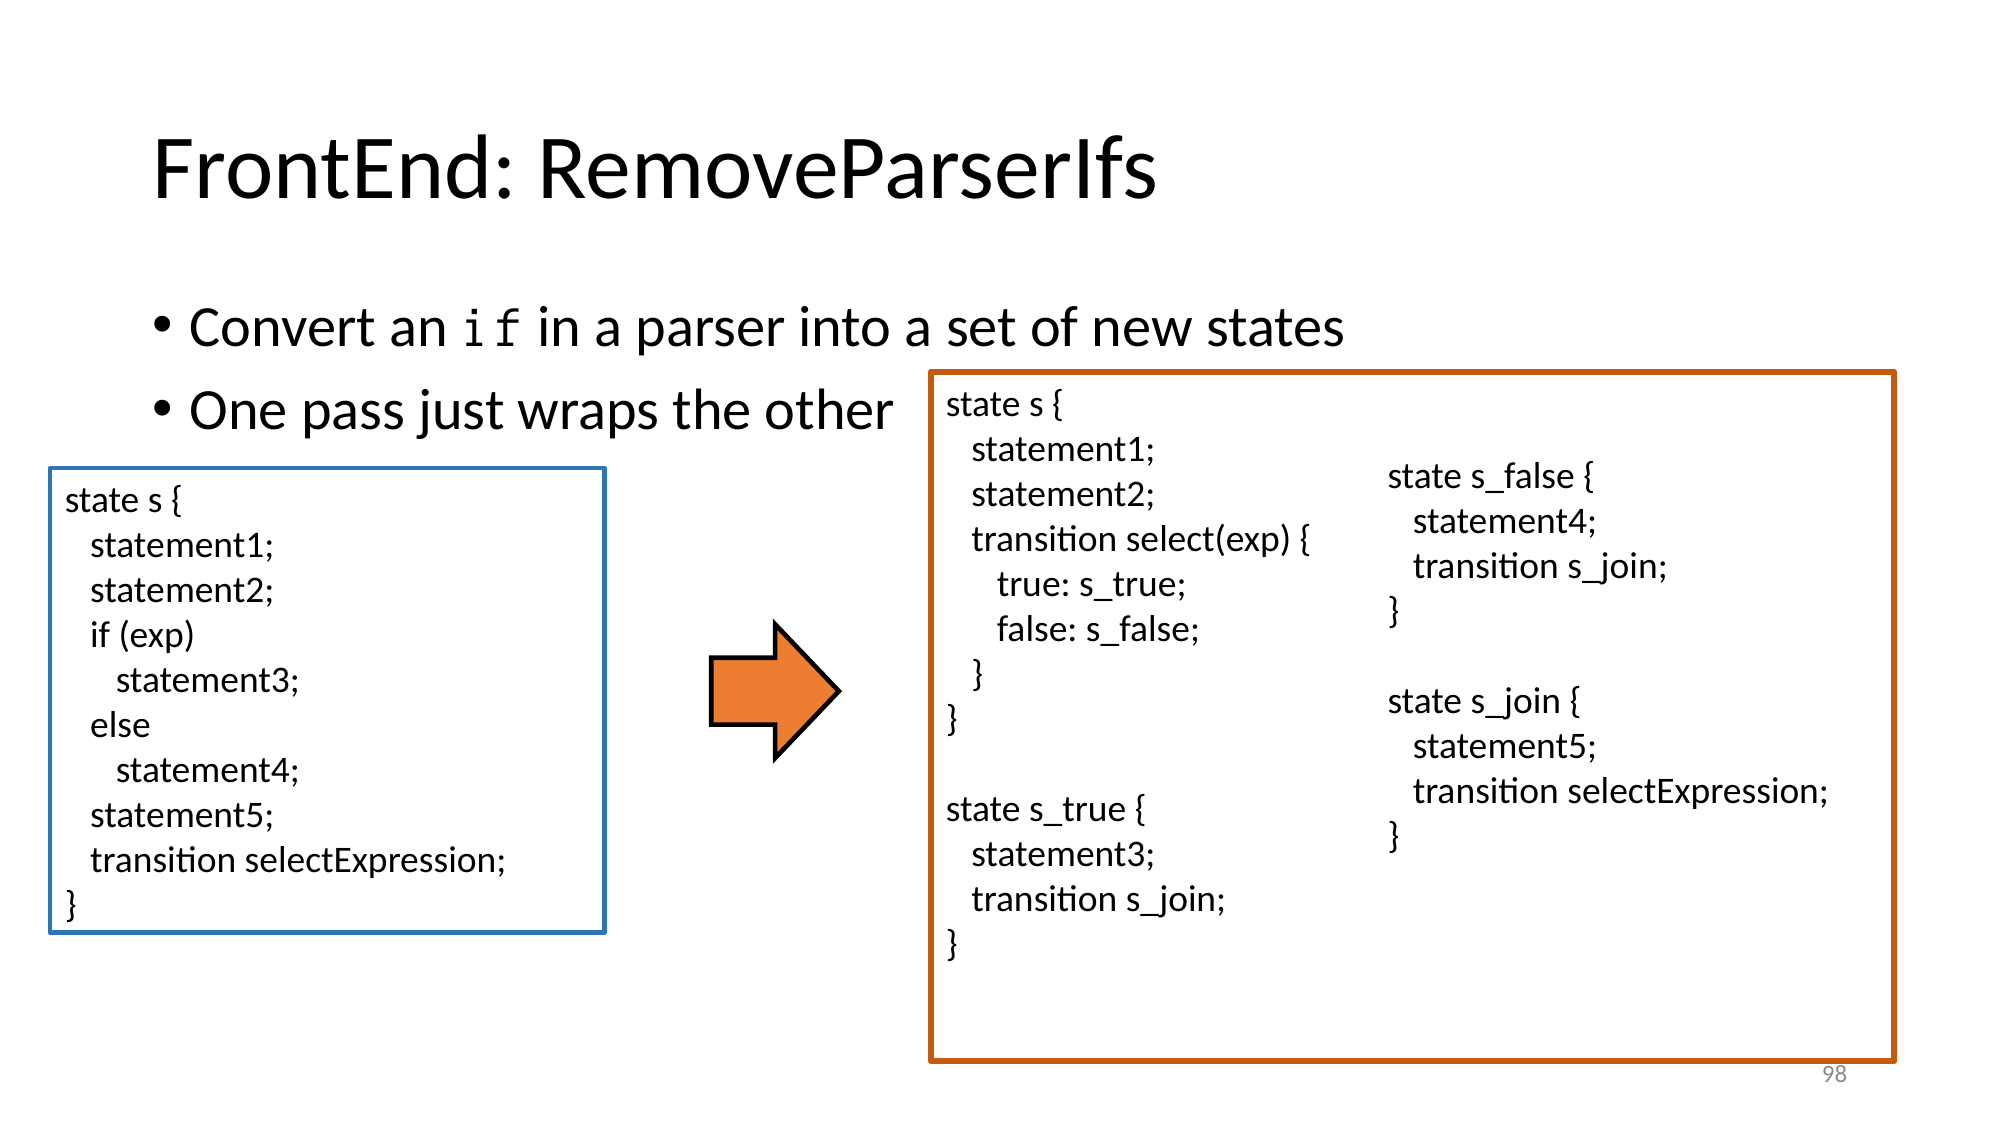

# FrontEnd: RemoveParserIfs
Convert an if in a parser into a set of new states
One pass just wraps the other
state s {
   statement1;
   statement2;
   transition select(exp) {
      true: s_true;
      false: s_false;
   }
}

state s_true {
   statement3;
   transition s_join;
}

state s_false {
   statement4;
   transition s_join;
}

state s_join {
   statement5;
   transition selectExpression;
}
state s {
   statement1;
   statement2;
   if (exp)
      statement3;
   else
      statement4;
   statement5;
   transition selectExpression;
}

98